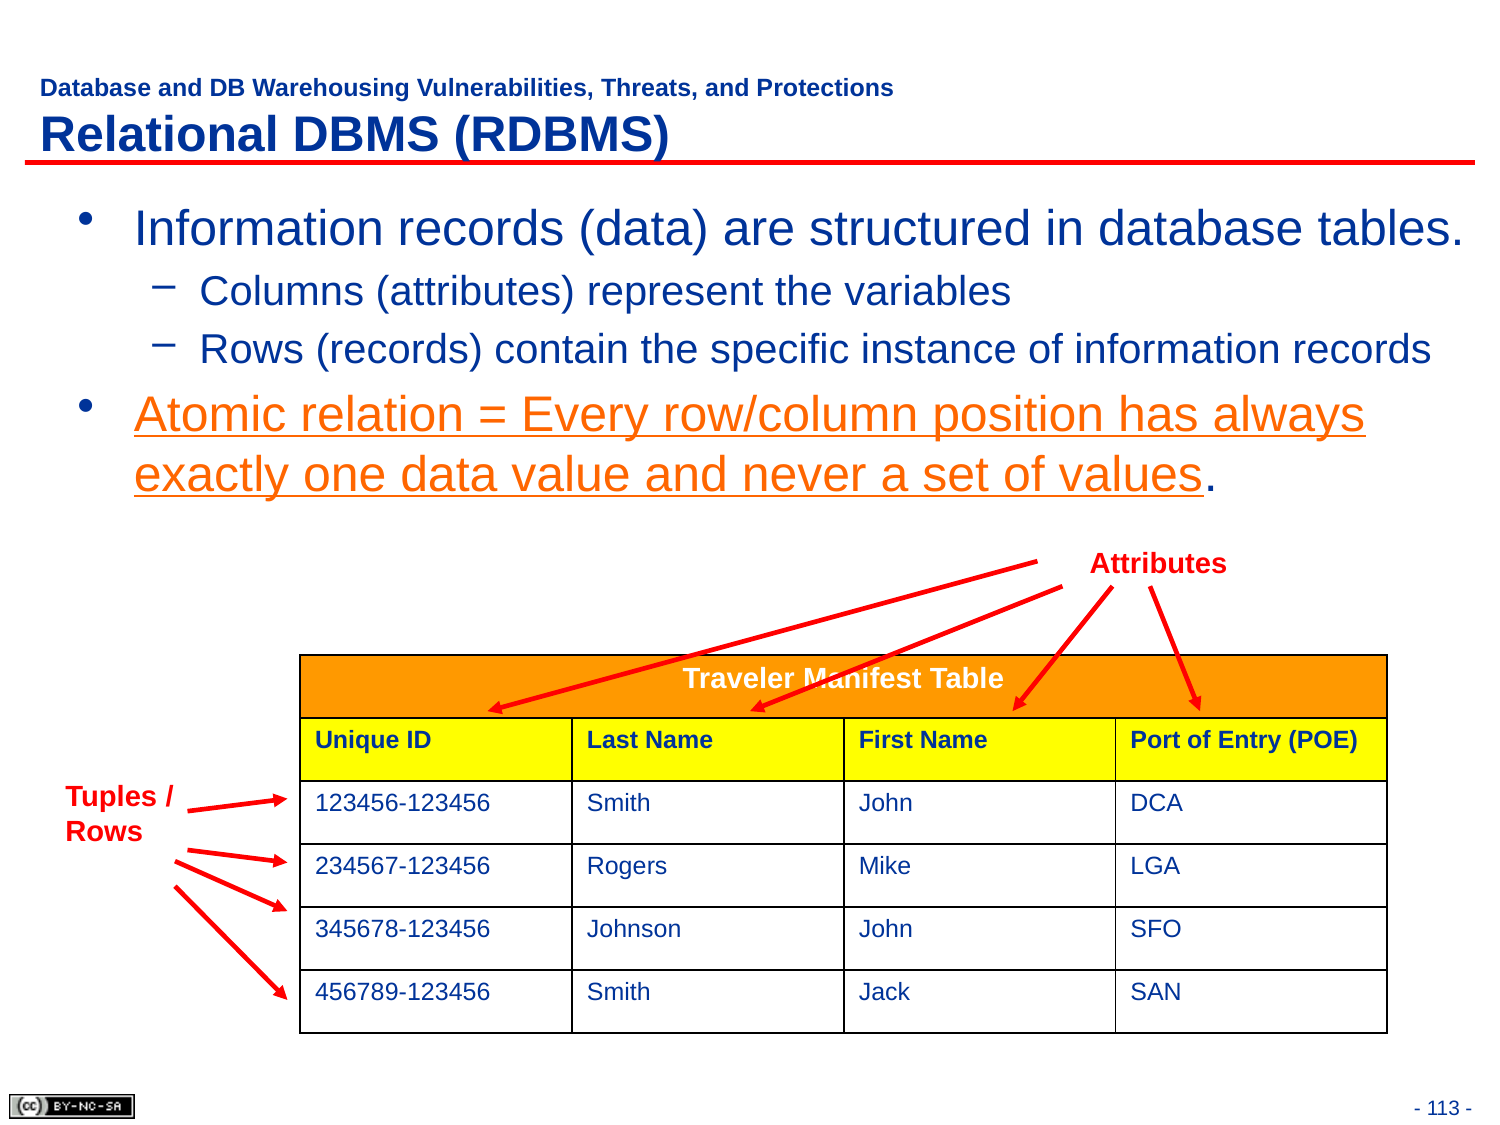

# Database and DB Warehousing Vulnerabilities, Threats, and Protections Relational DBMS (RDBMS)
Information records (data) are structured in database tables.
Columns (attributes) represent the variables
Rows (records) contain the specific instance of information records
Atomic relation = Every row/column position has always exactly one data value and never a set of values.
Attributes

| Traveler Manifest Table |  |  |  |
| --- | --- | --- | --- |
| Unique ID | Last Name | First Name | Port of Entry (POE) |
| 123456-123456 | Smith | John | DCA |
| 234567-123456 | Rogers | Mike | LGA |
| 345678-123456 | Johnson | John | SFO |
| 456789-123456 | Smith | Jack | SAN |
Tuples /
Rows

- 113 -